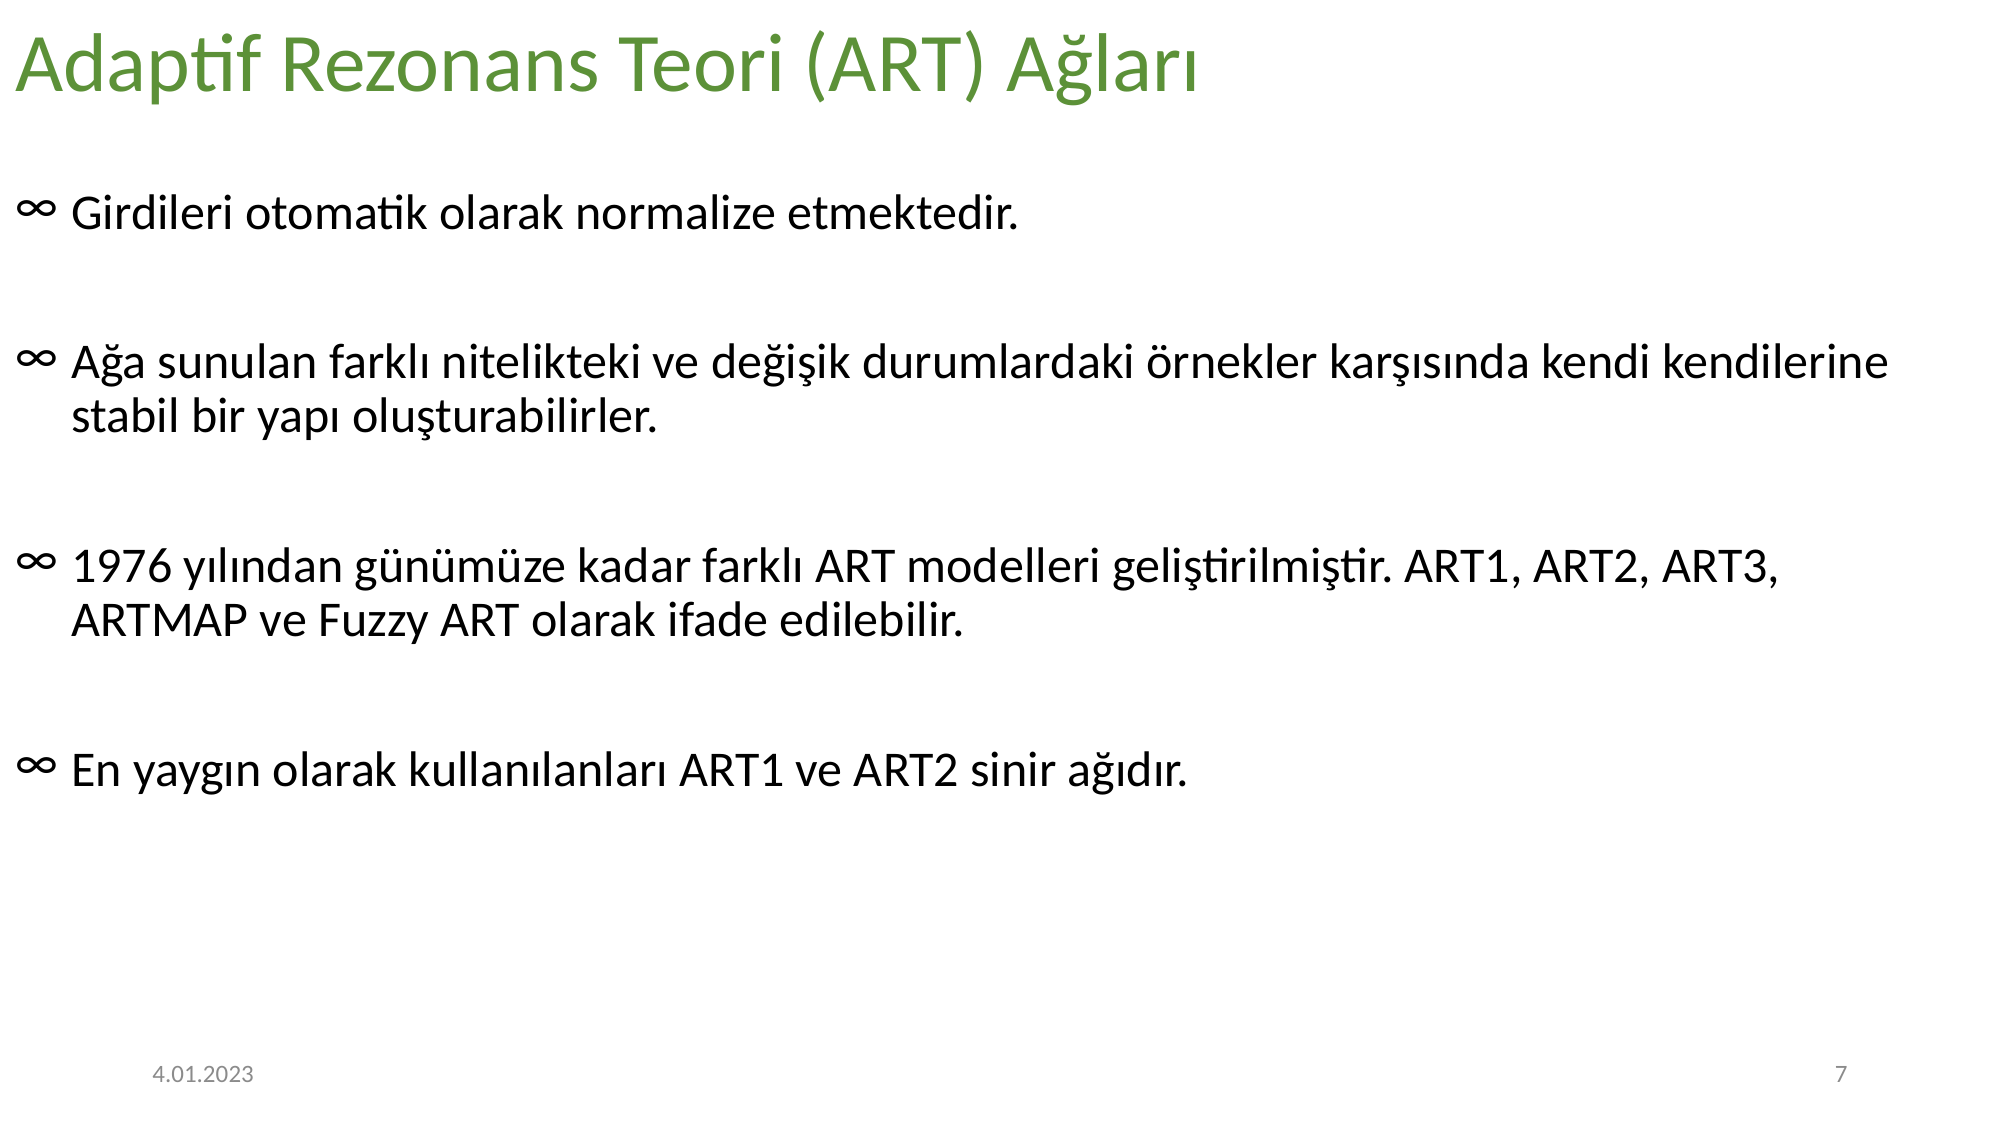

# Adaptif Rezonans Teori (ART) Ağları
Girdileri otomatik olarak normalize etmektedir.

Ağa sunulan farklı nitelikteki ve değişik durumlardaki örnekler karşısında kendi kendilerine stabil bir yapı oluşturabilirler.

1976 yılından günümüze kadar farklı ART modelleri geliştirilmiştir. ART1, ART2, ART3, ARTMAP ve Fuzzy ART olarak ifade edilebilir.

En yaygın olarak kullanılanları ART1 ve ART2 sinir ağıdır.
4.01.2023
7